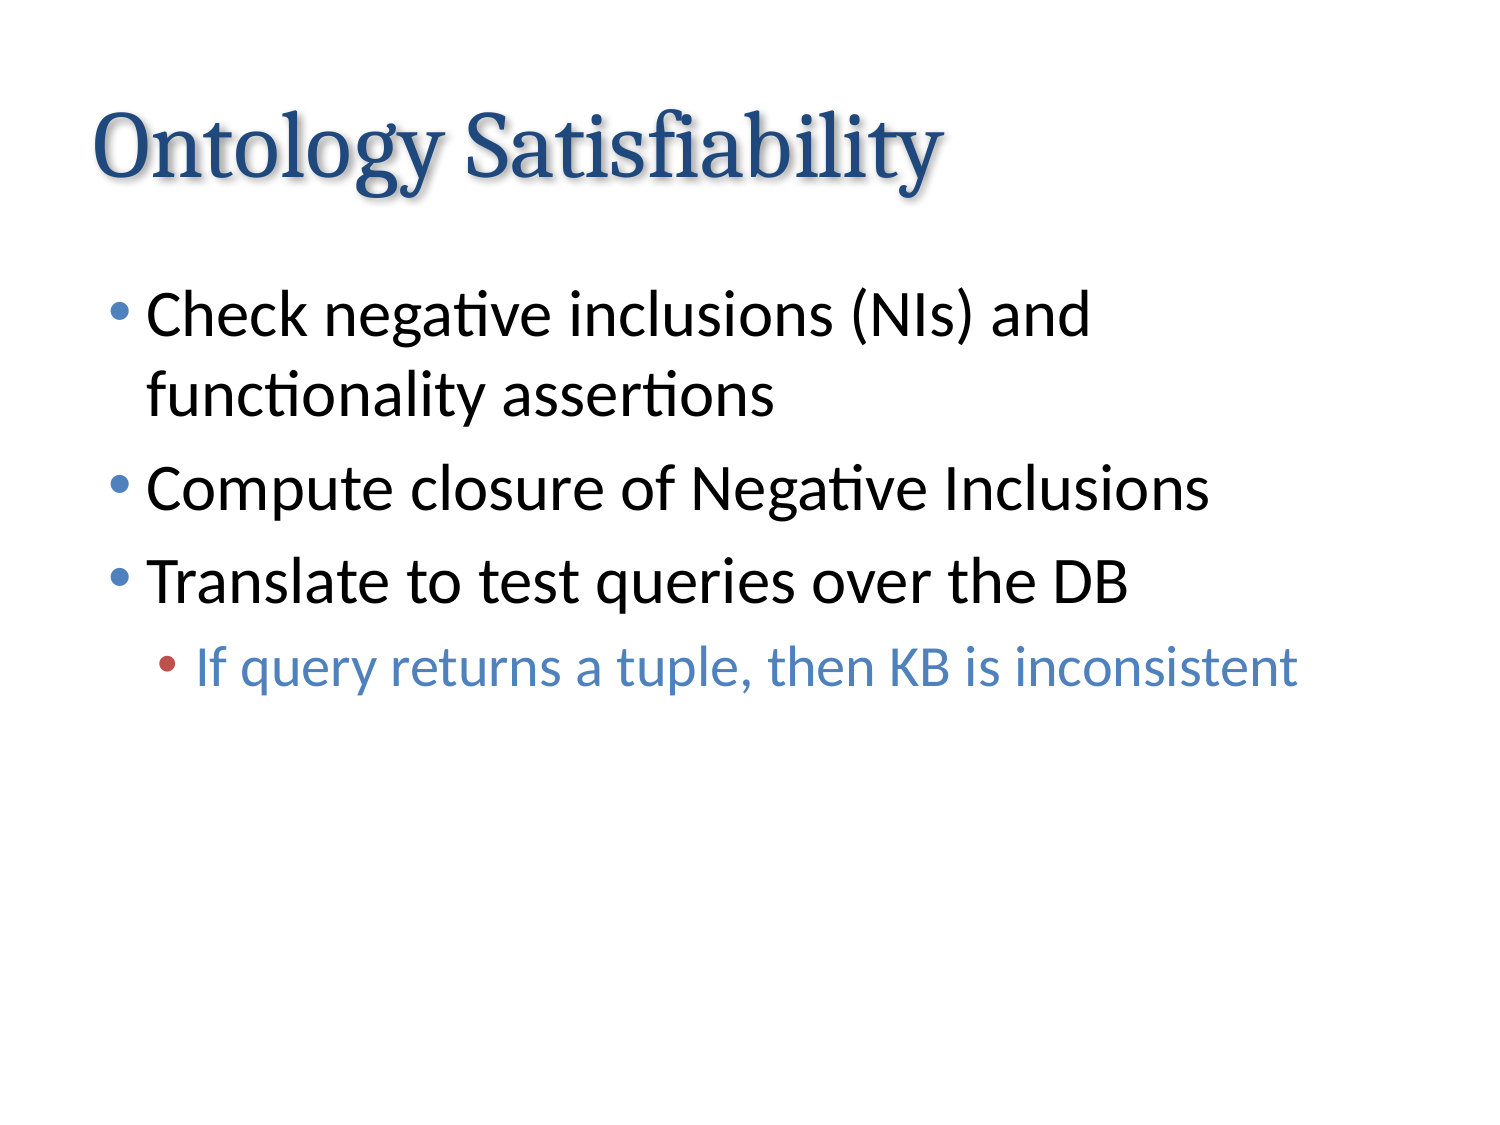

# Ontology Satisfiability
Check negative inclusions (NIs) and functionality assertions
Compute closure of Negative Inclusions
Translate to test queries over the DB
If query returns a tuple, then KB is inconsistent